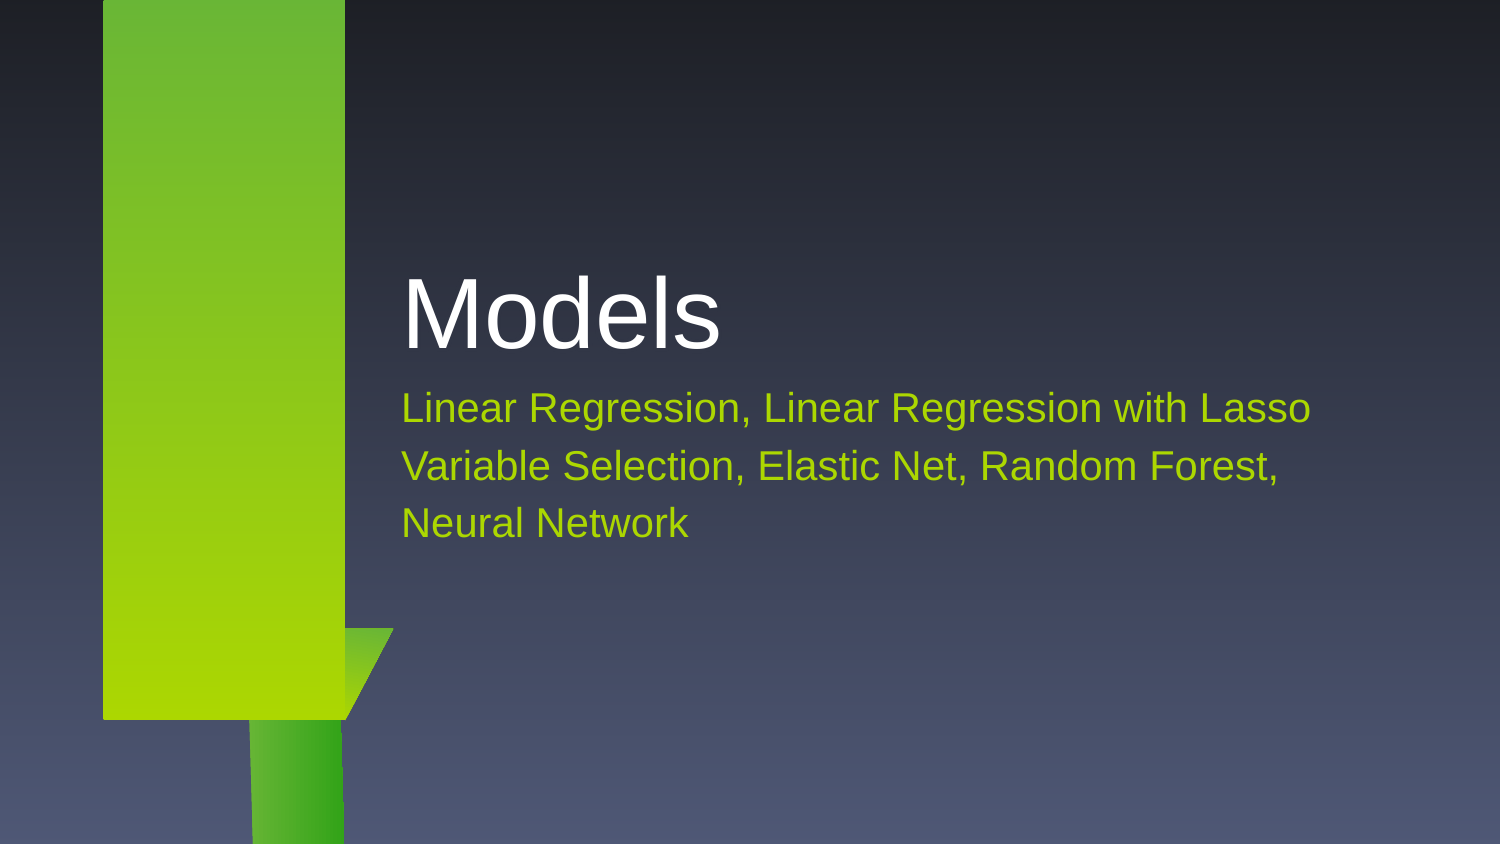

# Models
Linear Regression, Linear Regression with Lasso Variable Selection, Elastic Net, Random Forest, Neural Network